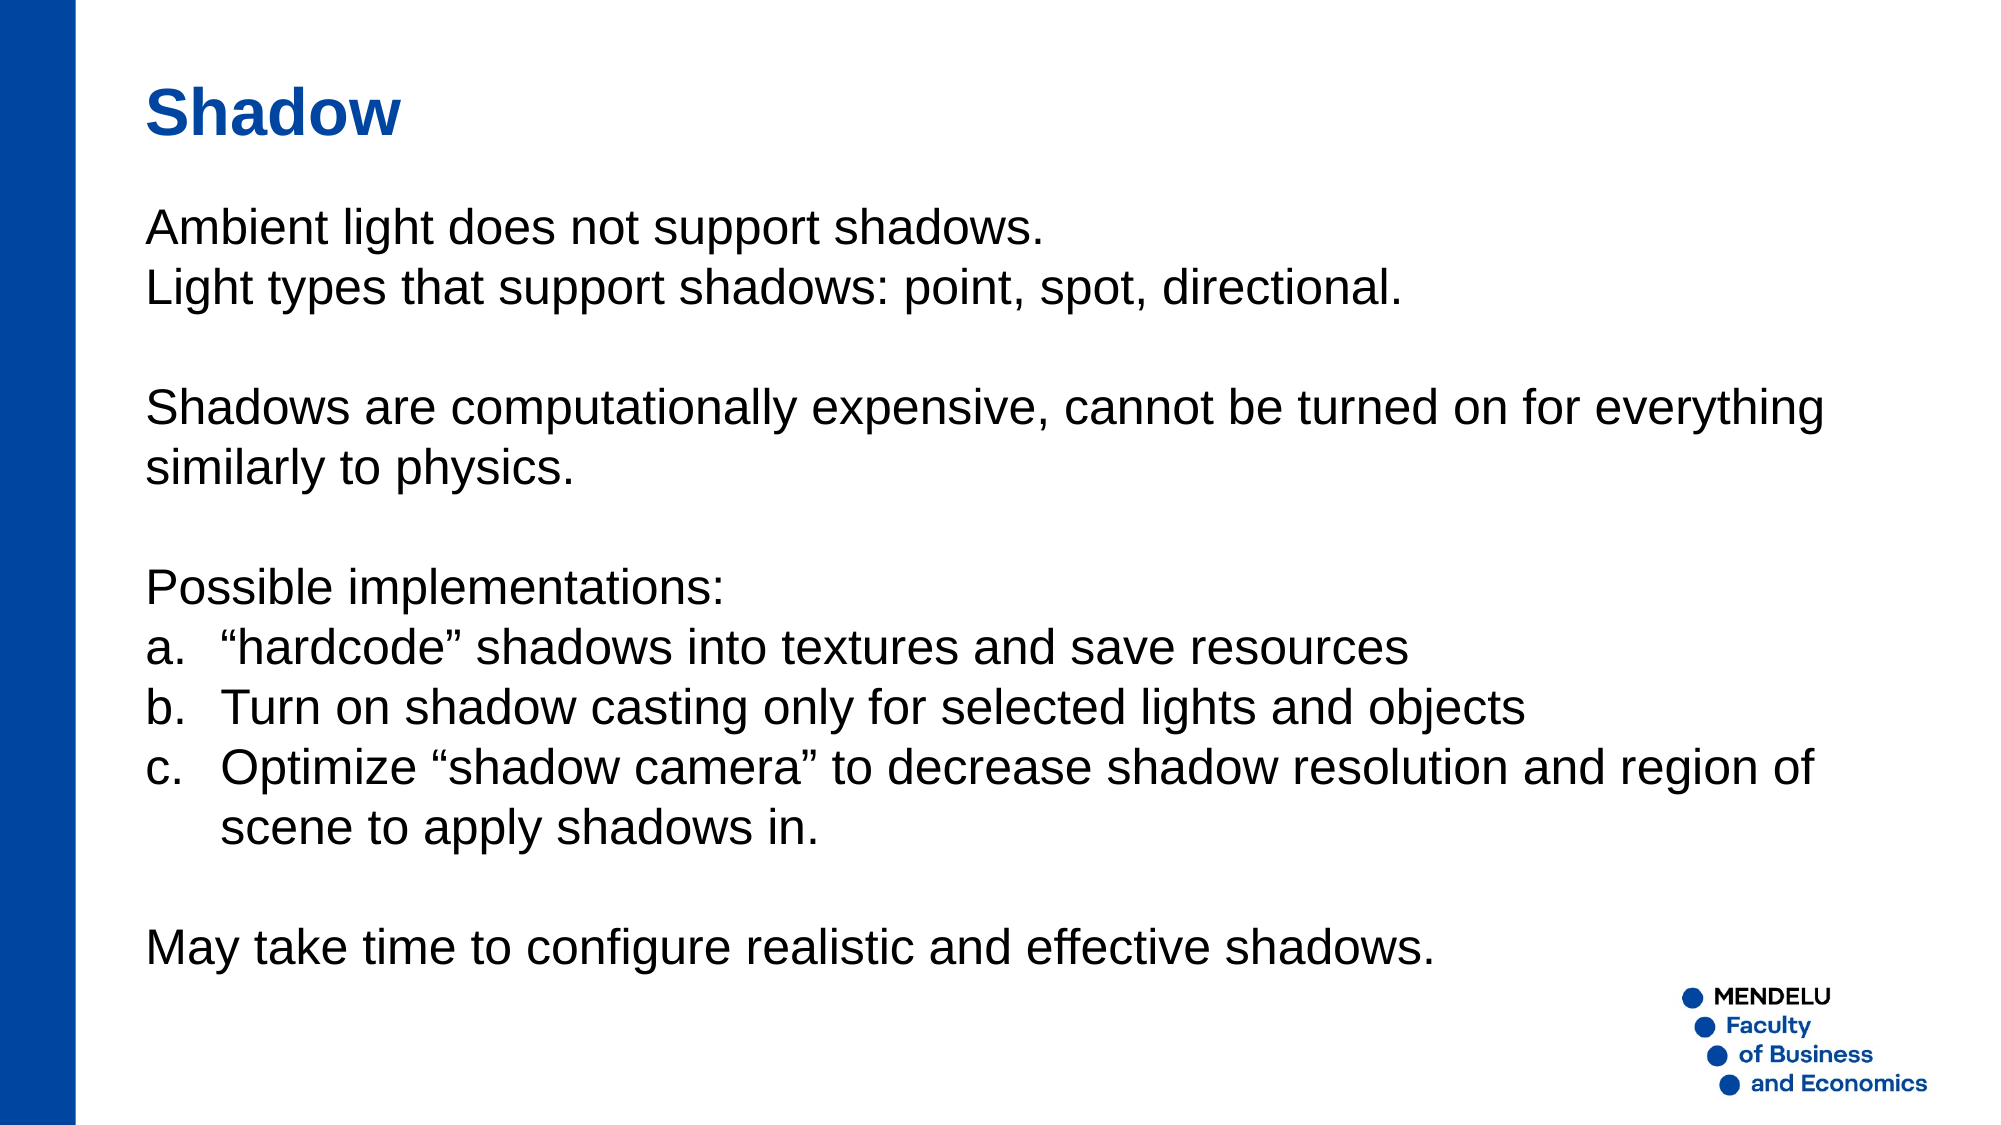

Shadow
Ambient light does not support shadows.
Light types that support shadows: point, spot, directional.

Shadows are computationally expensive, cannot be turned on for everything similarly to physics.

Possible implementations:
“hardcode” shadows into textures and save resources
Turn on shadow casting only for selected lights and objects
Optimize “shadow camera” to decrease shadow resolution and region of scene to apply shadows in.

May take time to configure realistic and effective shadows.